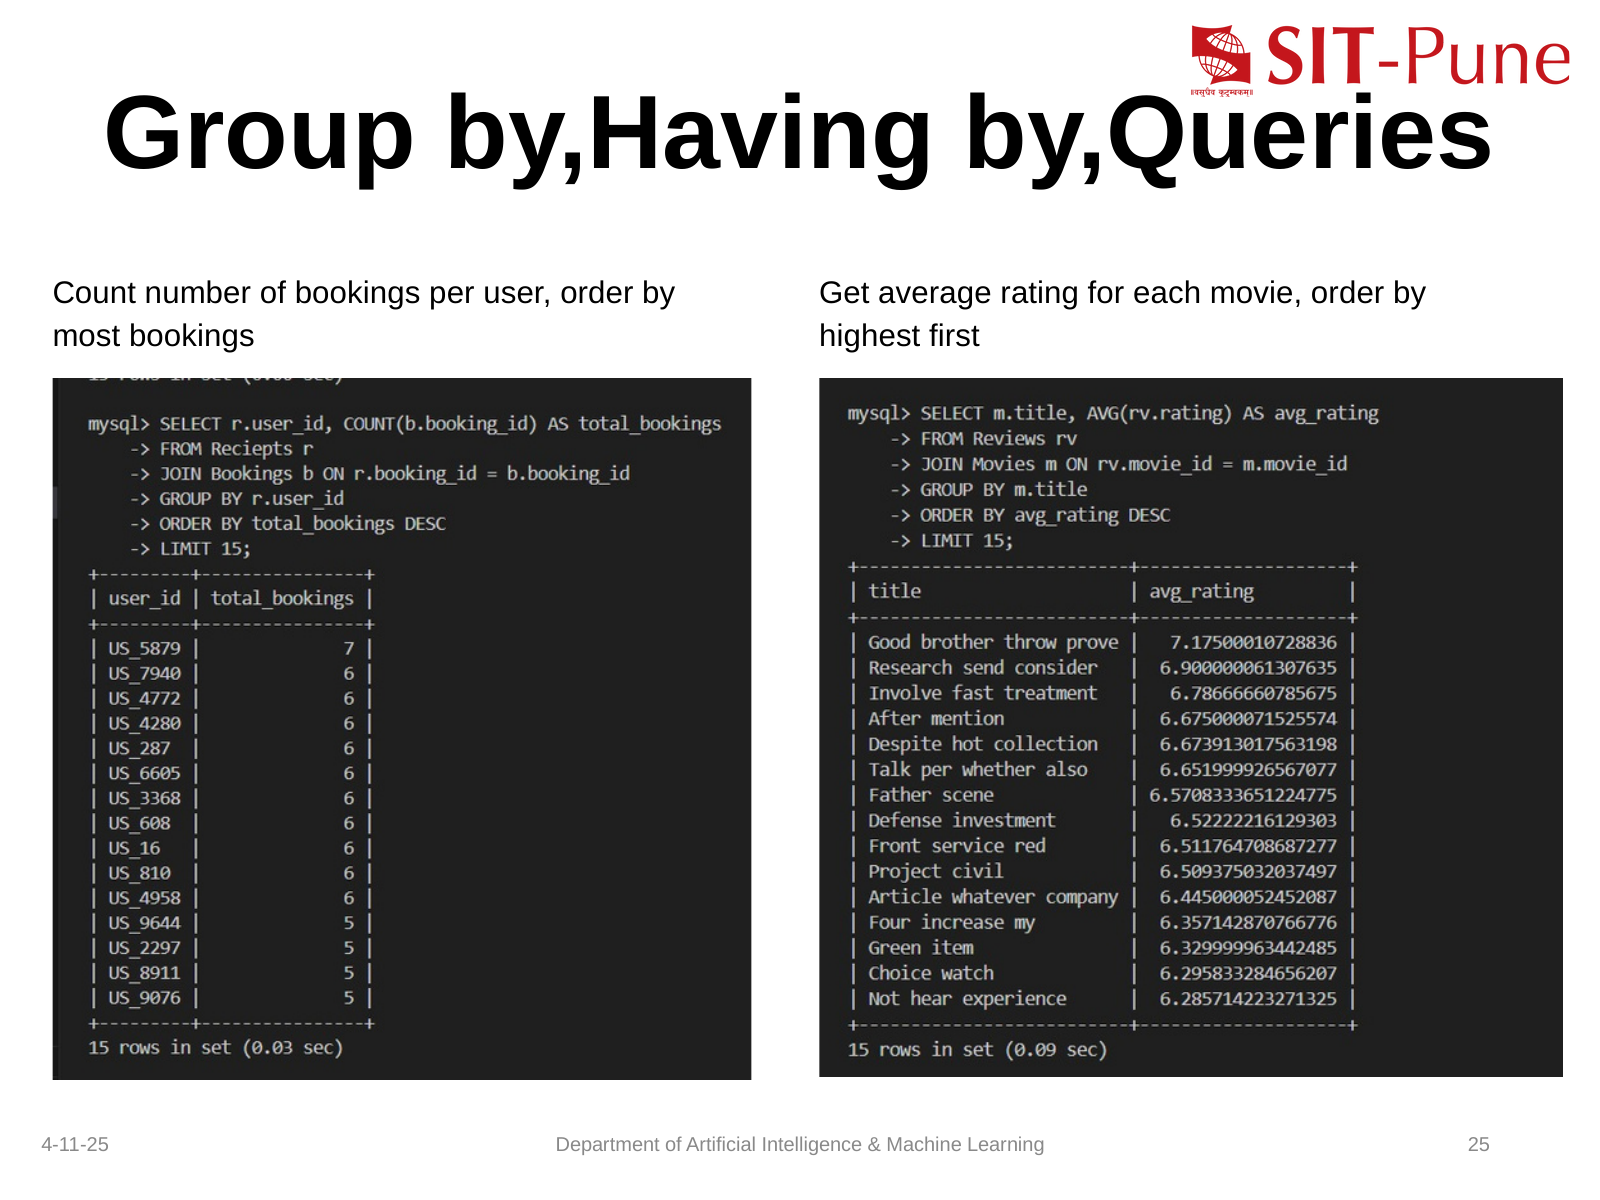

Group by,Having by,Queries
Count number of bookings per user, order by most bookings

Get average rating for each movie, order by highest first

4-11-25

Department of Artificial Intelligence & Machine Learning

25